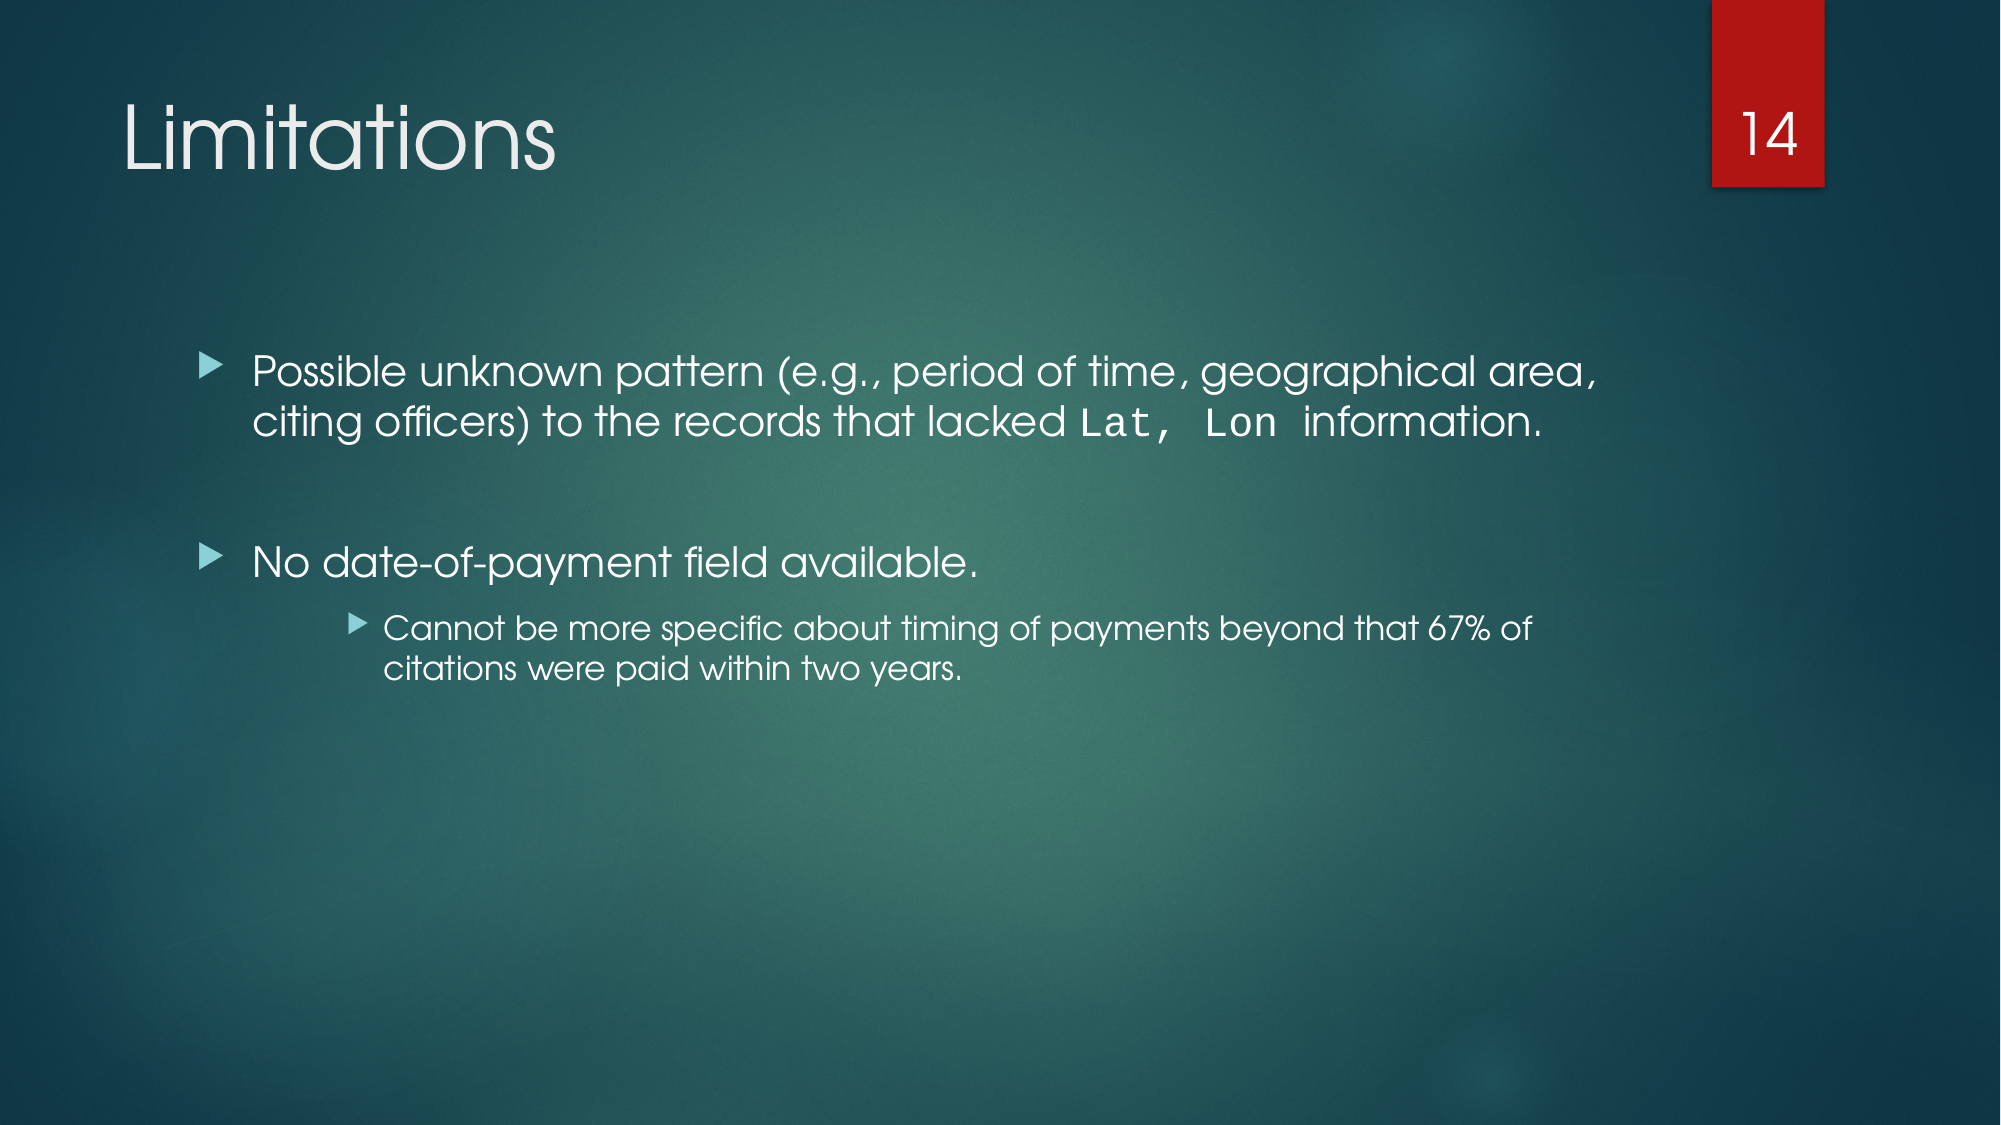

14
# Limitations
Possible unknown pattern (e.g., period of time, geographical area, citing officers) to the records that lacked Lat, Lon information.

No date-of-payment field available.
Cannot be more specific about timing of payments beyond that 67% of citations were paid within two years.